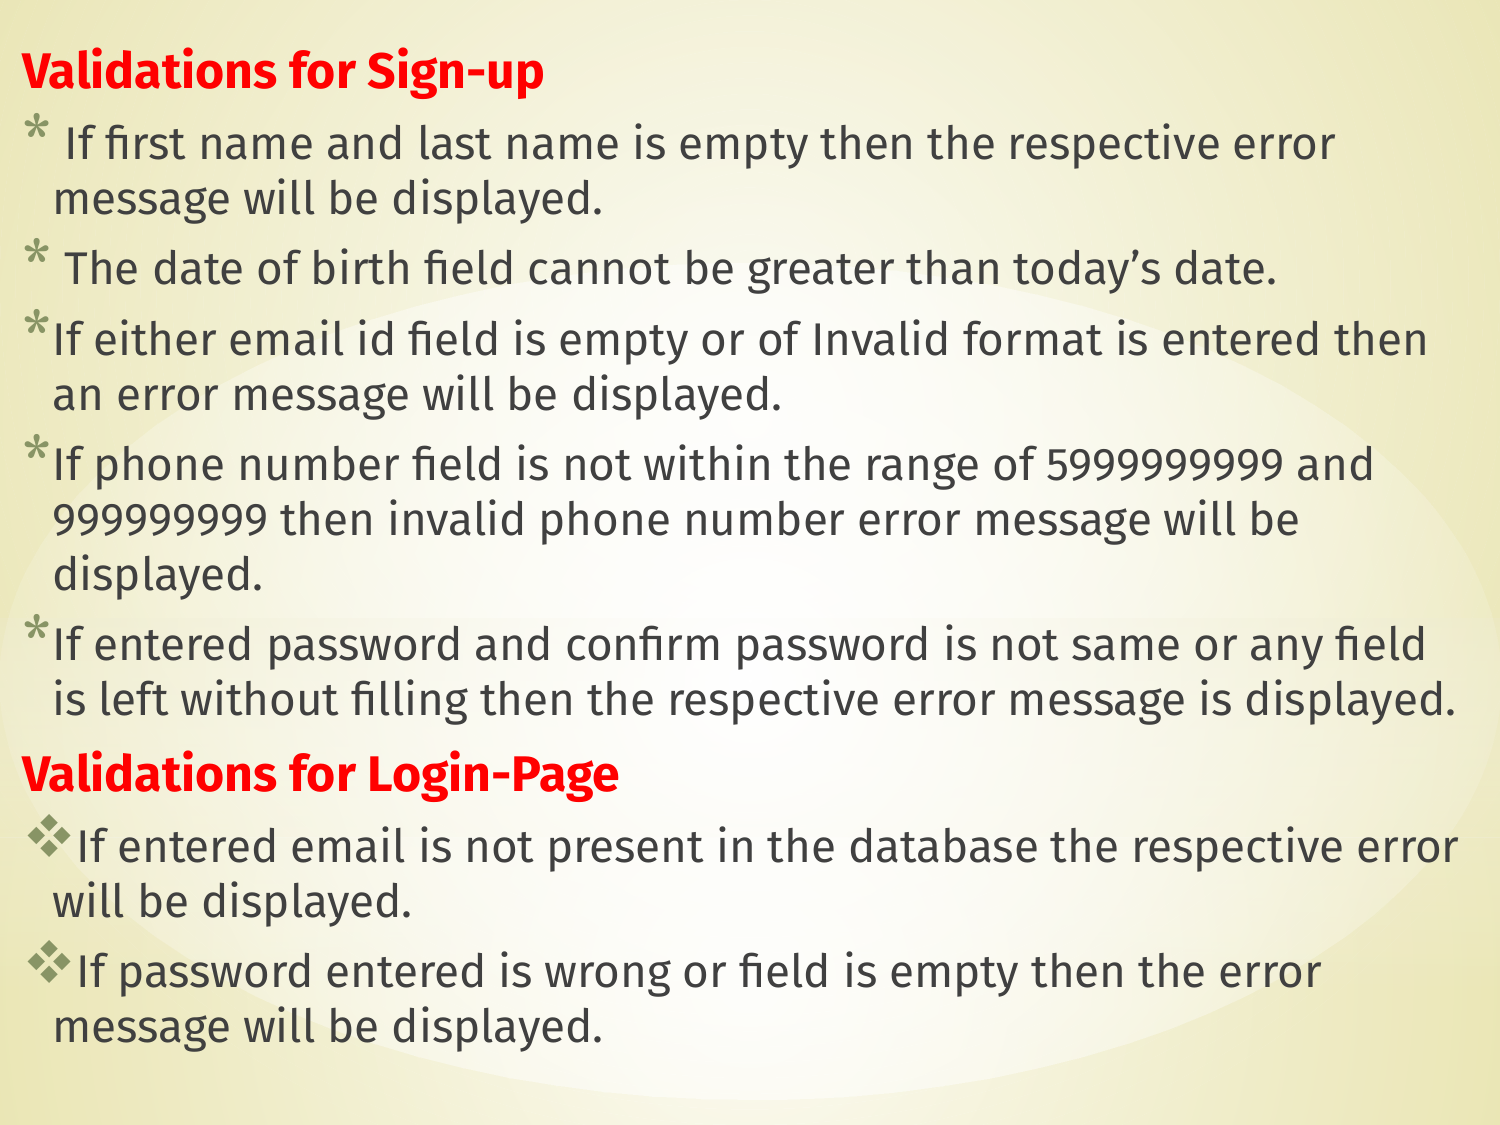

#
Validations for Sign-up
 If first name and last name is empty then the respective error message will be displayed.
 The date of birth field cannot be greater than today’s date.
If either email id field is empty or of Invalid format is entered then an error message will be displayed.
If phone number field is not within the range of 5999999999 and 999999999 then invalid phone number error message will be displayed.
If entered password and confirm password is not same or any field is left without filling then the respective error message is displayed.
Validations for Login-Page
If entered email is not present in the database the respective error will be displayed.
If password entered is wrong or field is empty then the error message will be displayed.